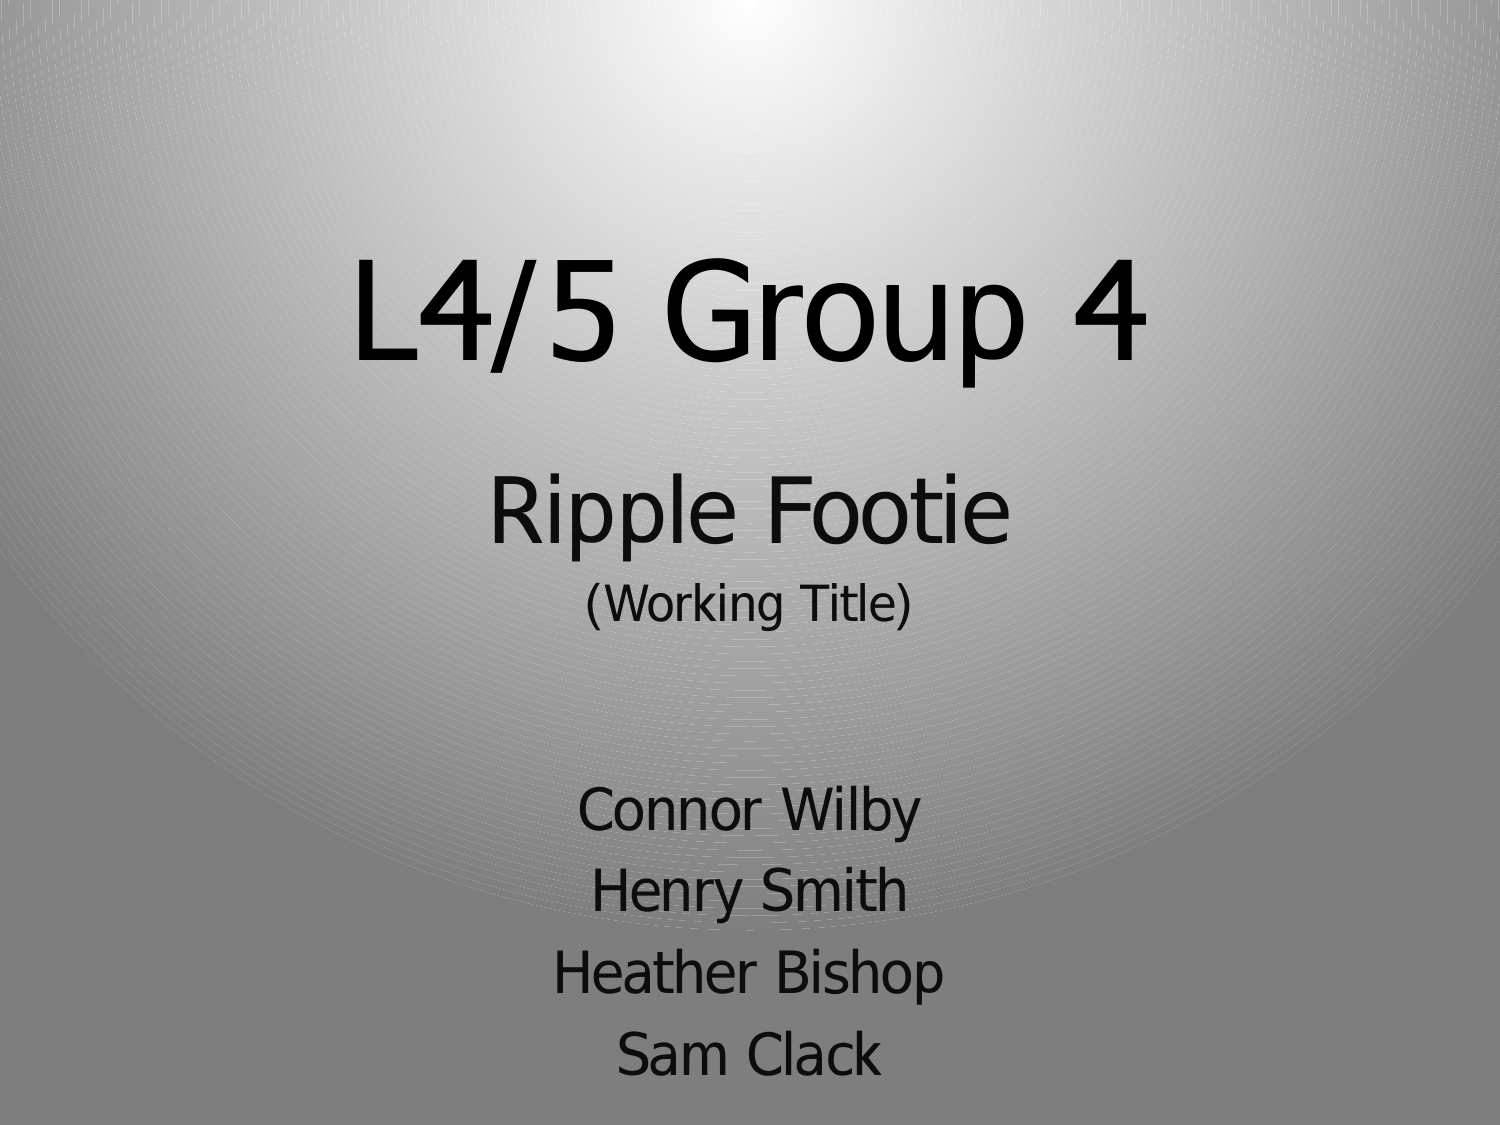

# L4/5 Group 4
Ripple Footie
(Working Title)

Connor Wilby
Henry Smith
Heather Bishop
Sam Clack